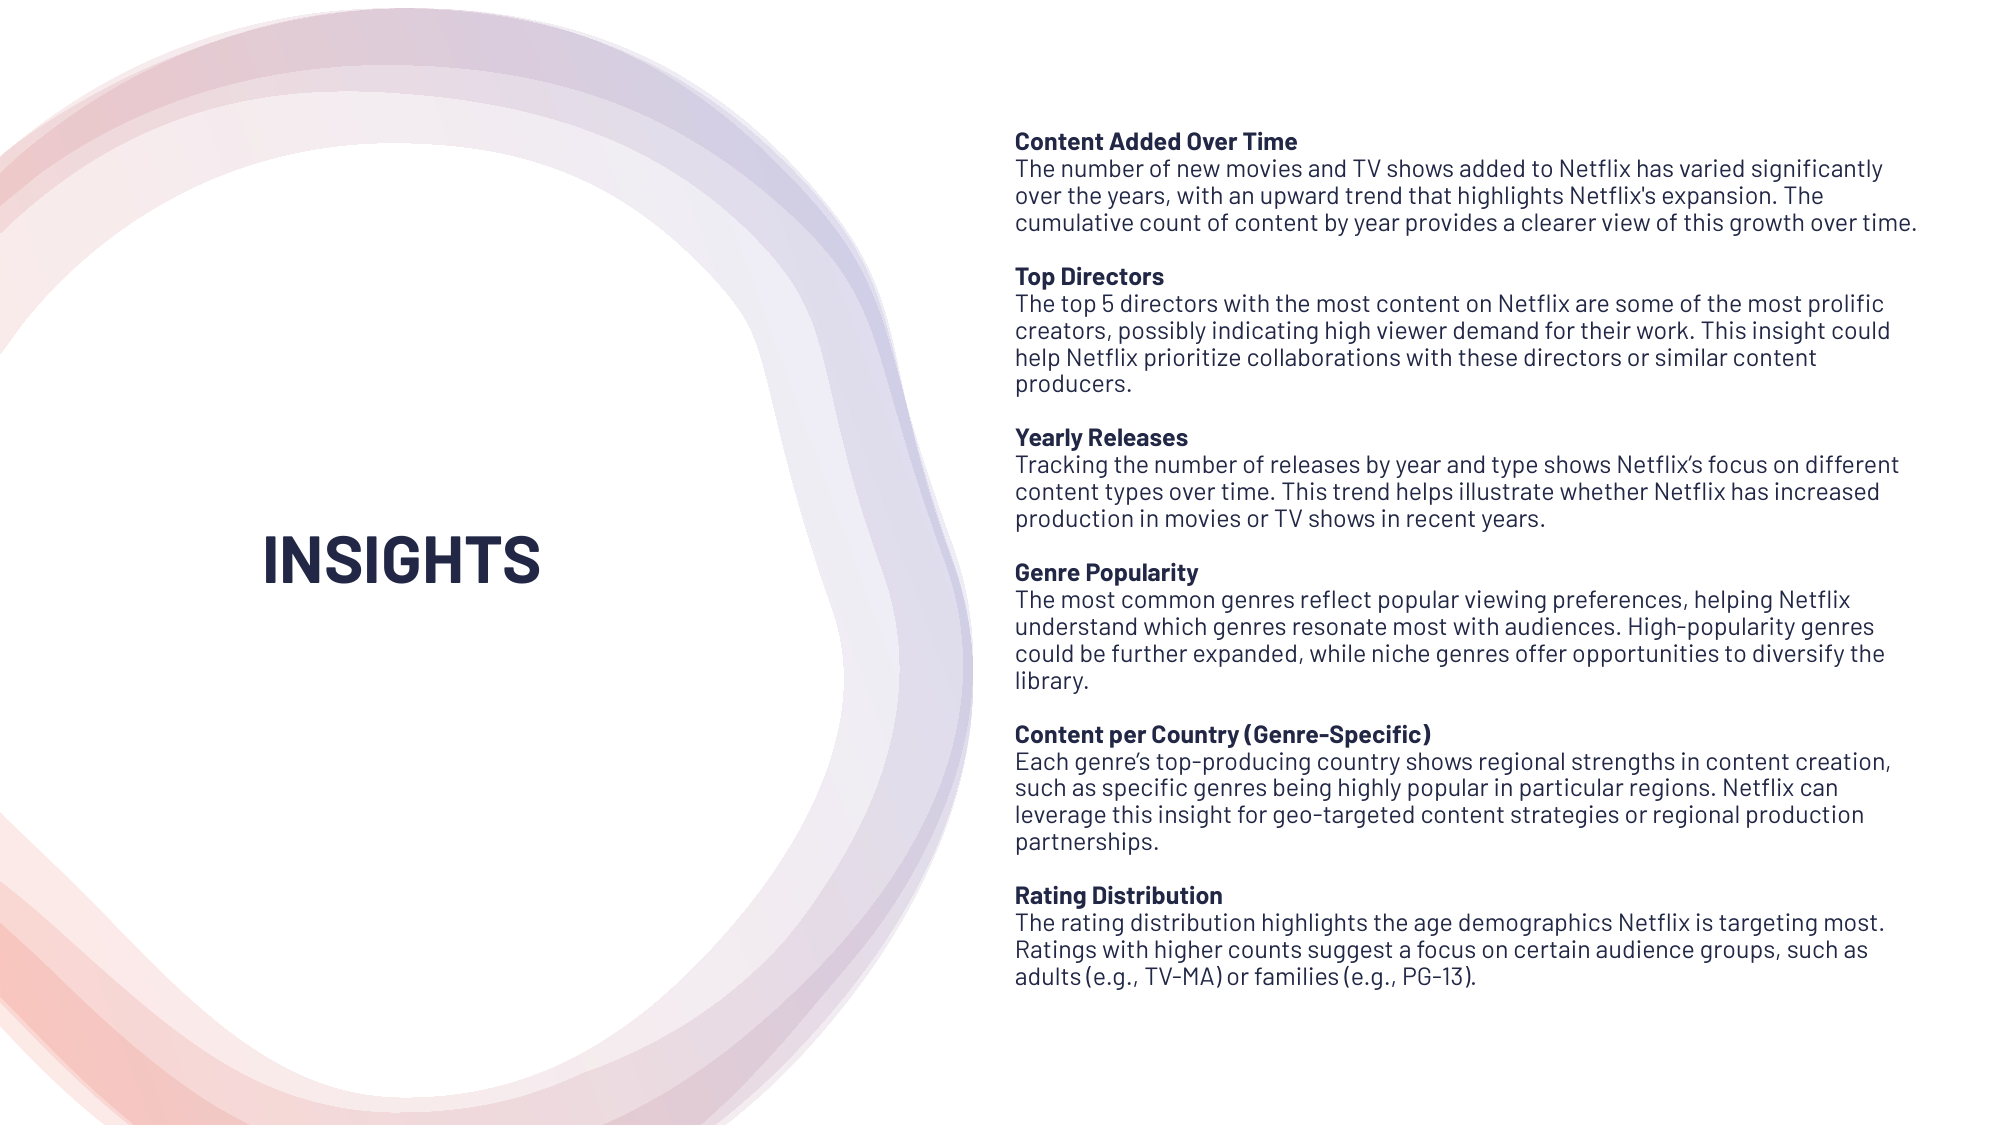

Content Added Over Time
The number of new movies and TV shows added to Netflix has varied significantly over the years, with an upward trend that highlights Netflix's expansion. The cumulative count of content by year provides a clearer view of this growth over time.
Top Directors
The top 5 directors with the most content on Netflix are some of the most prolific creators, possibly indicating high viewer demand for their work. This insight could help Netflix prioritize collaborations with these directors or similar content producers.
Yearly Releases
Tracking the number of releases by year and type shows Netflix’s focus on different content types over time. This trend helps illustrate whether Netflix has increased production in movies or TV shows in recent years.
Genre Popularity
The most common genres reflect popular viewing preferences, helping Netflix understand which genres resonate most with audiences. High-popularity genres could be further expanded, while niche genres offer opportunities to diversify the library.
Content per Country (Genre-Specific)
Each genre’s top-producing country shows regional strengths in content creation, such as specific genres being highly popular in particular regions. Netflix can leverage this insight for geo-targeted content strategies or regional production partnerships.
Rating Distribution
The rating distribution highlights the age demographics Netflix is targeting most. Ratings with higher counts suggest a focus on certain audience groups, such as adults (e.g., TV-MA) or families (e.g., PG-13).
INSIGHTS